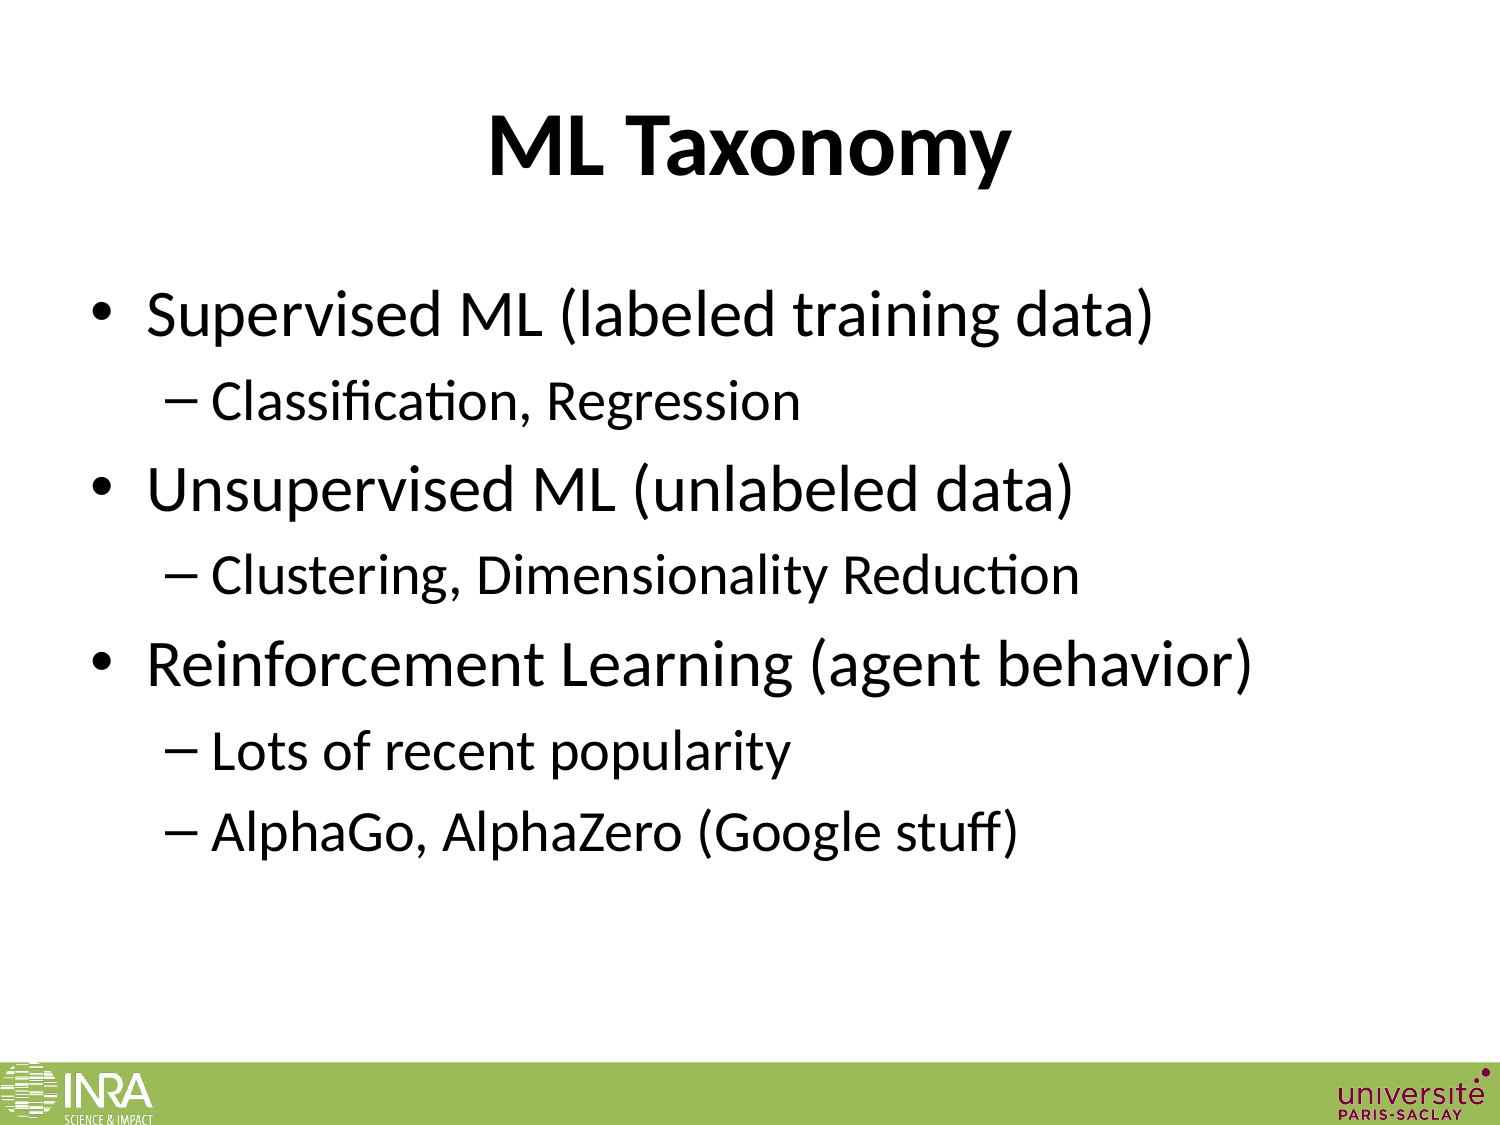

# ML Taxonomy
Supervised ML (labeled training data)
Classification, Regression
Unsupervised ML (unlabeled data)
Clustering, Dimensionality Reduction
Reinforcement Learning (agent behavior)
Lots of recent popularity
AlphaGo, AlphaZero (Google stuff)